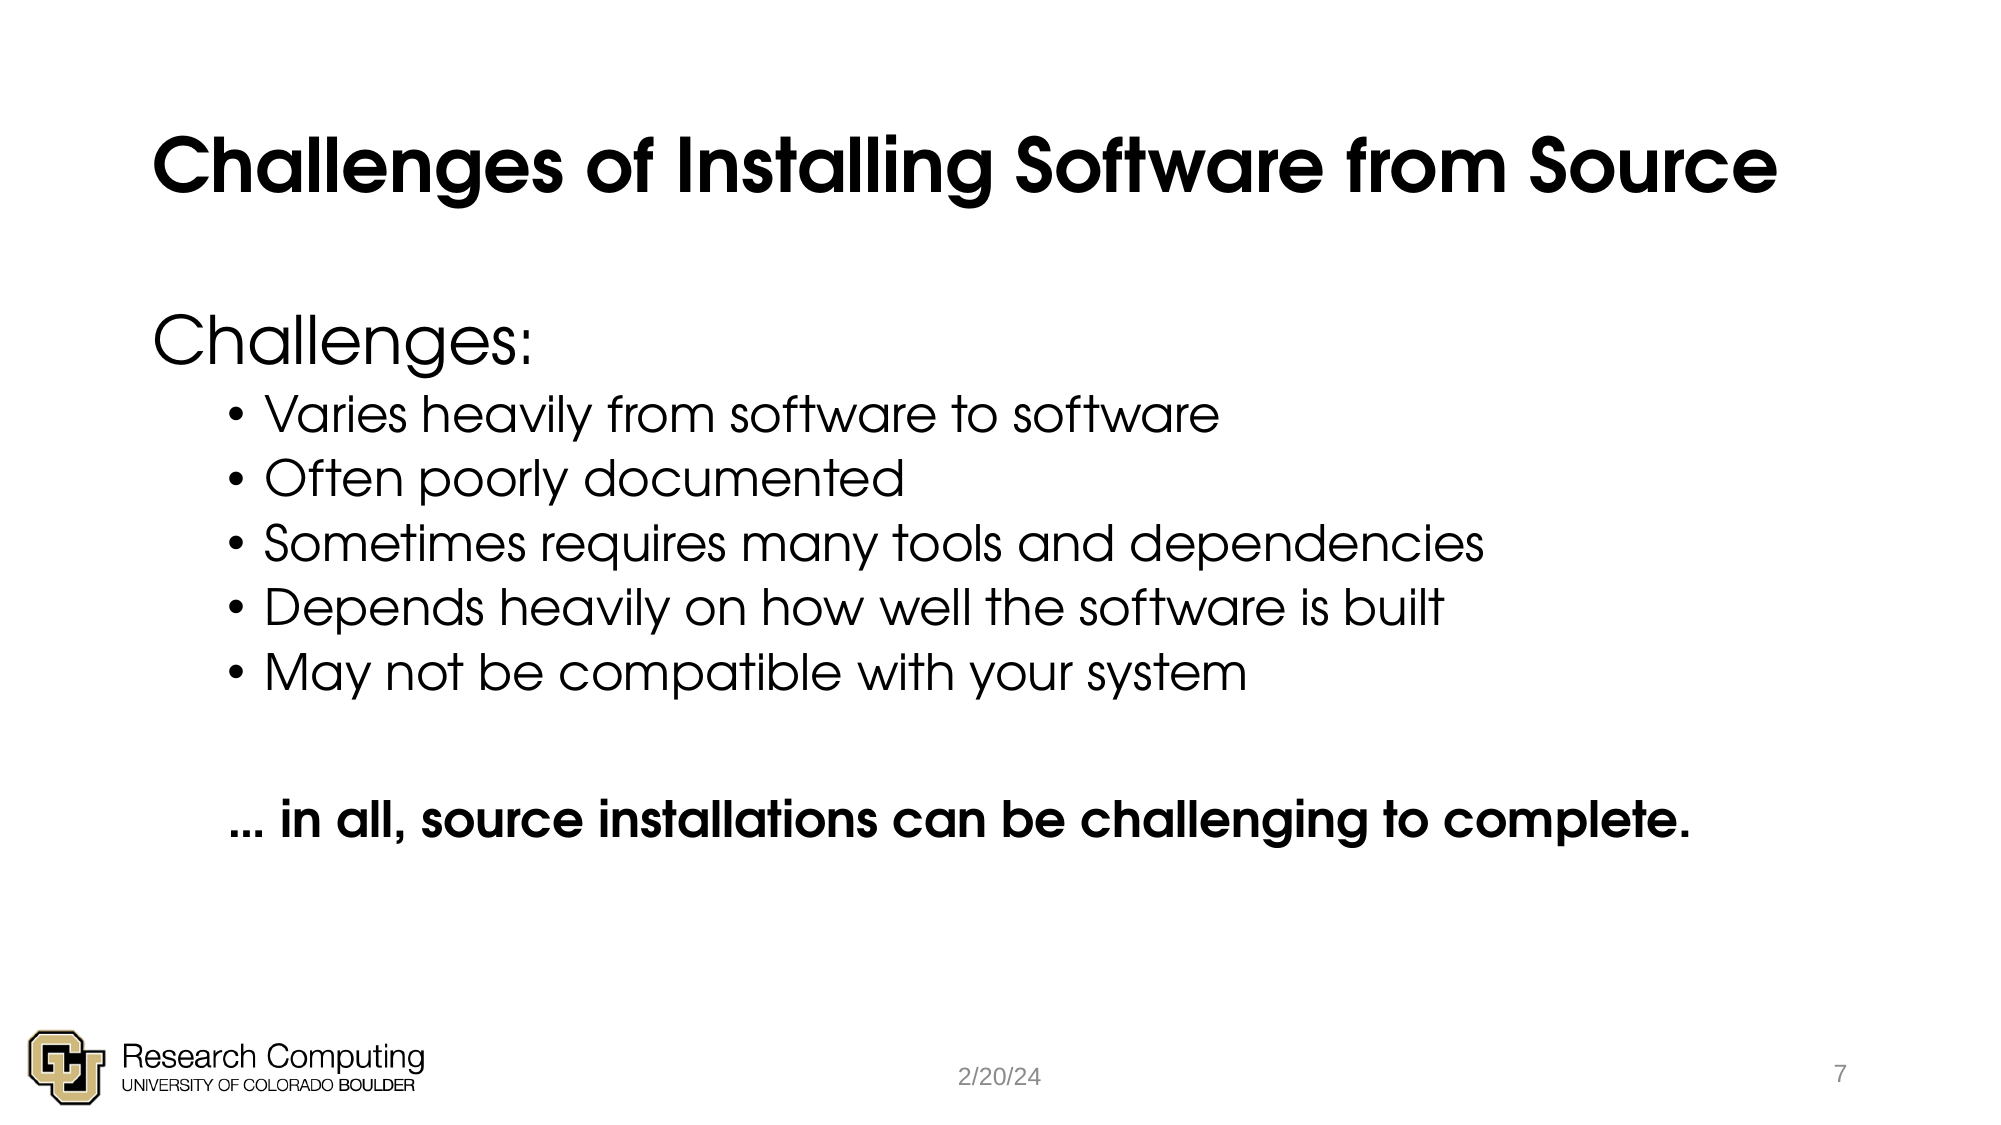

# Challenges of Installing Software from Source
Challenges:
Varies heavily from software to software
Often poorly documented
Sometimes requires many tools and dependencies
Depends heavily on how well the software is built
May not be compatible with your system

… in all, source installations can be challenging to complete.

7
2/20/24